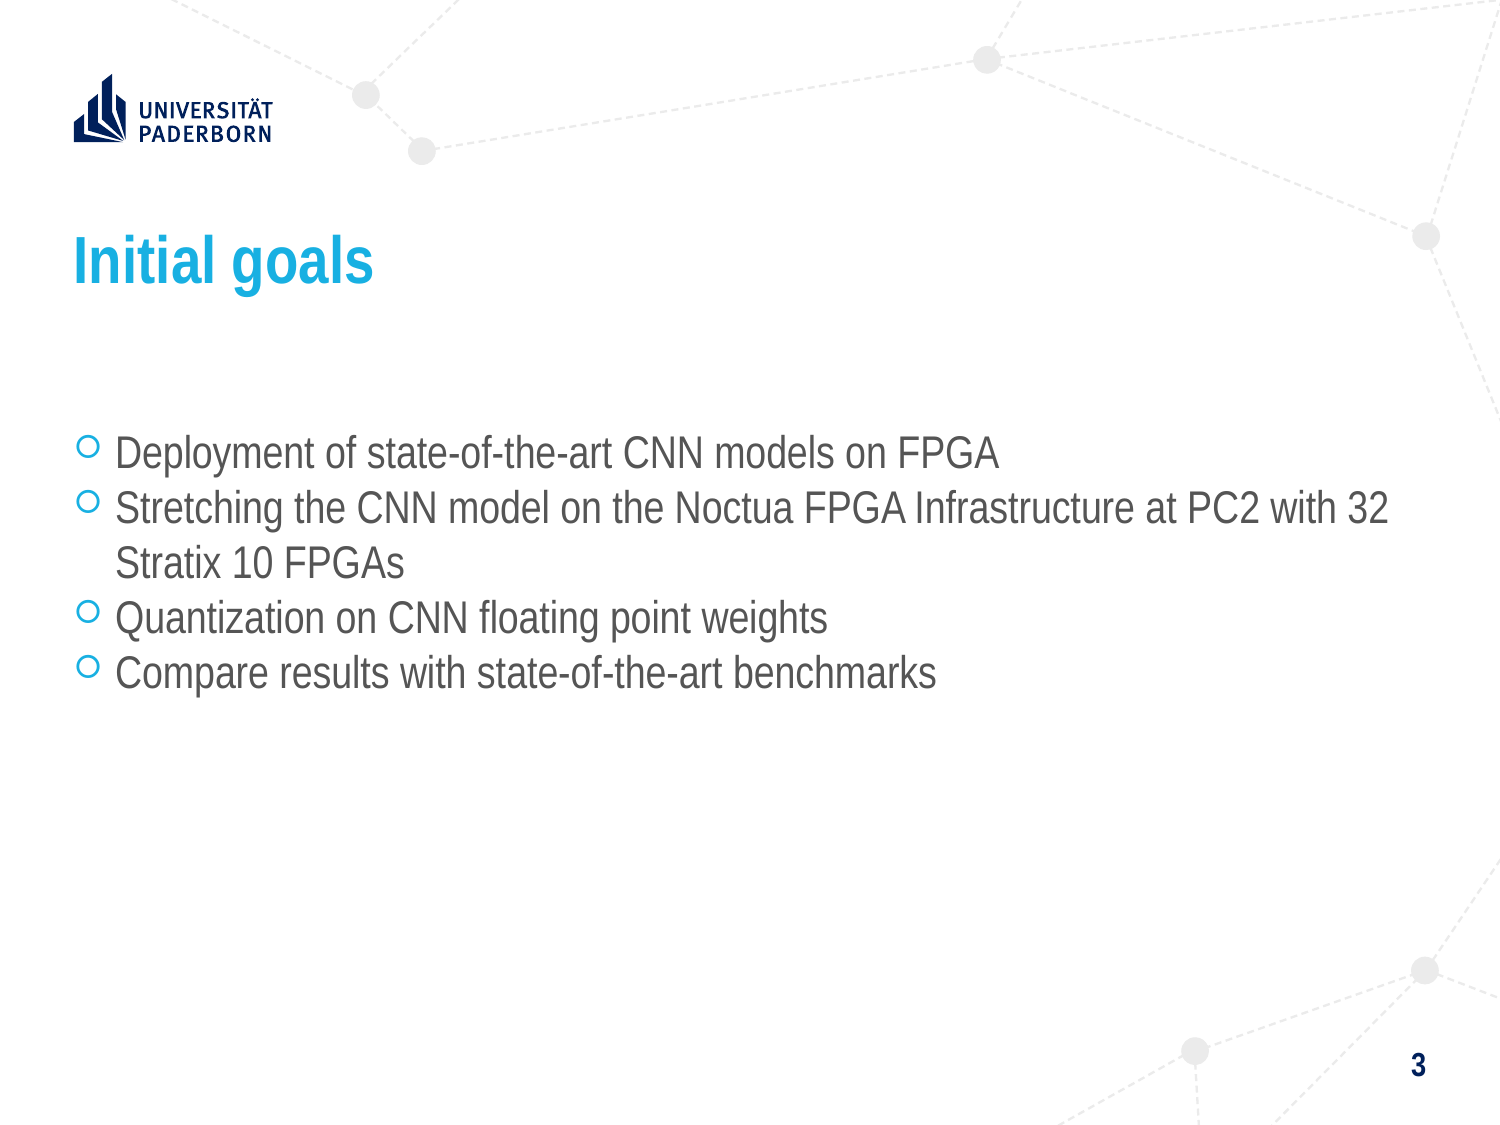

# Initial goals

Deployment of state-of-the-art CNN models on FPGA
Stretching the CNN model on the Noctua FPGA Infrastructure at PC2 with 32 Stratix 10 FPGAs
Quantization on CNN floating point weights
Compare results with state-of-the-art benchmarks

3